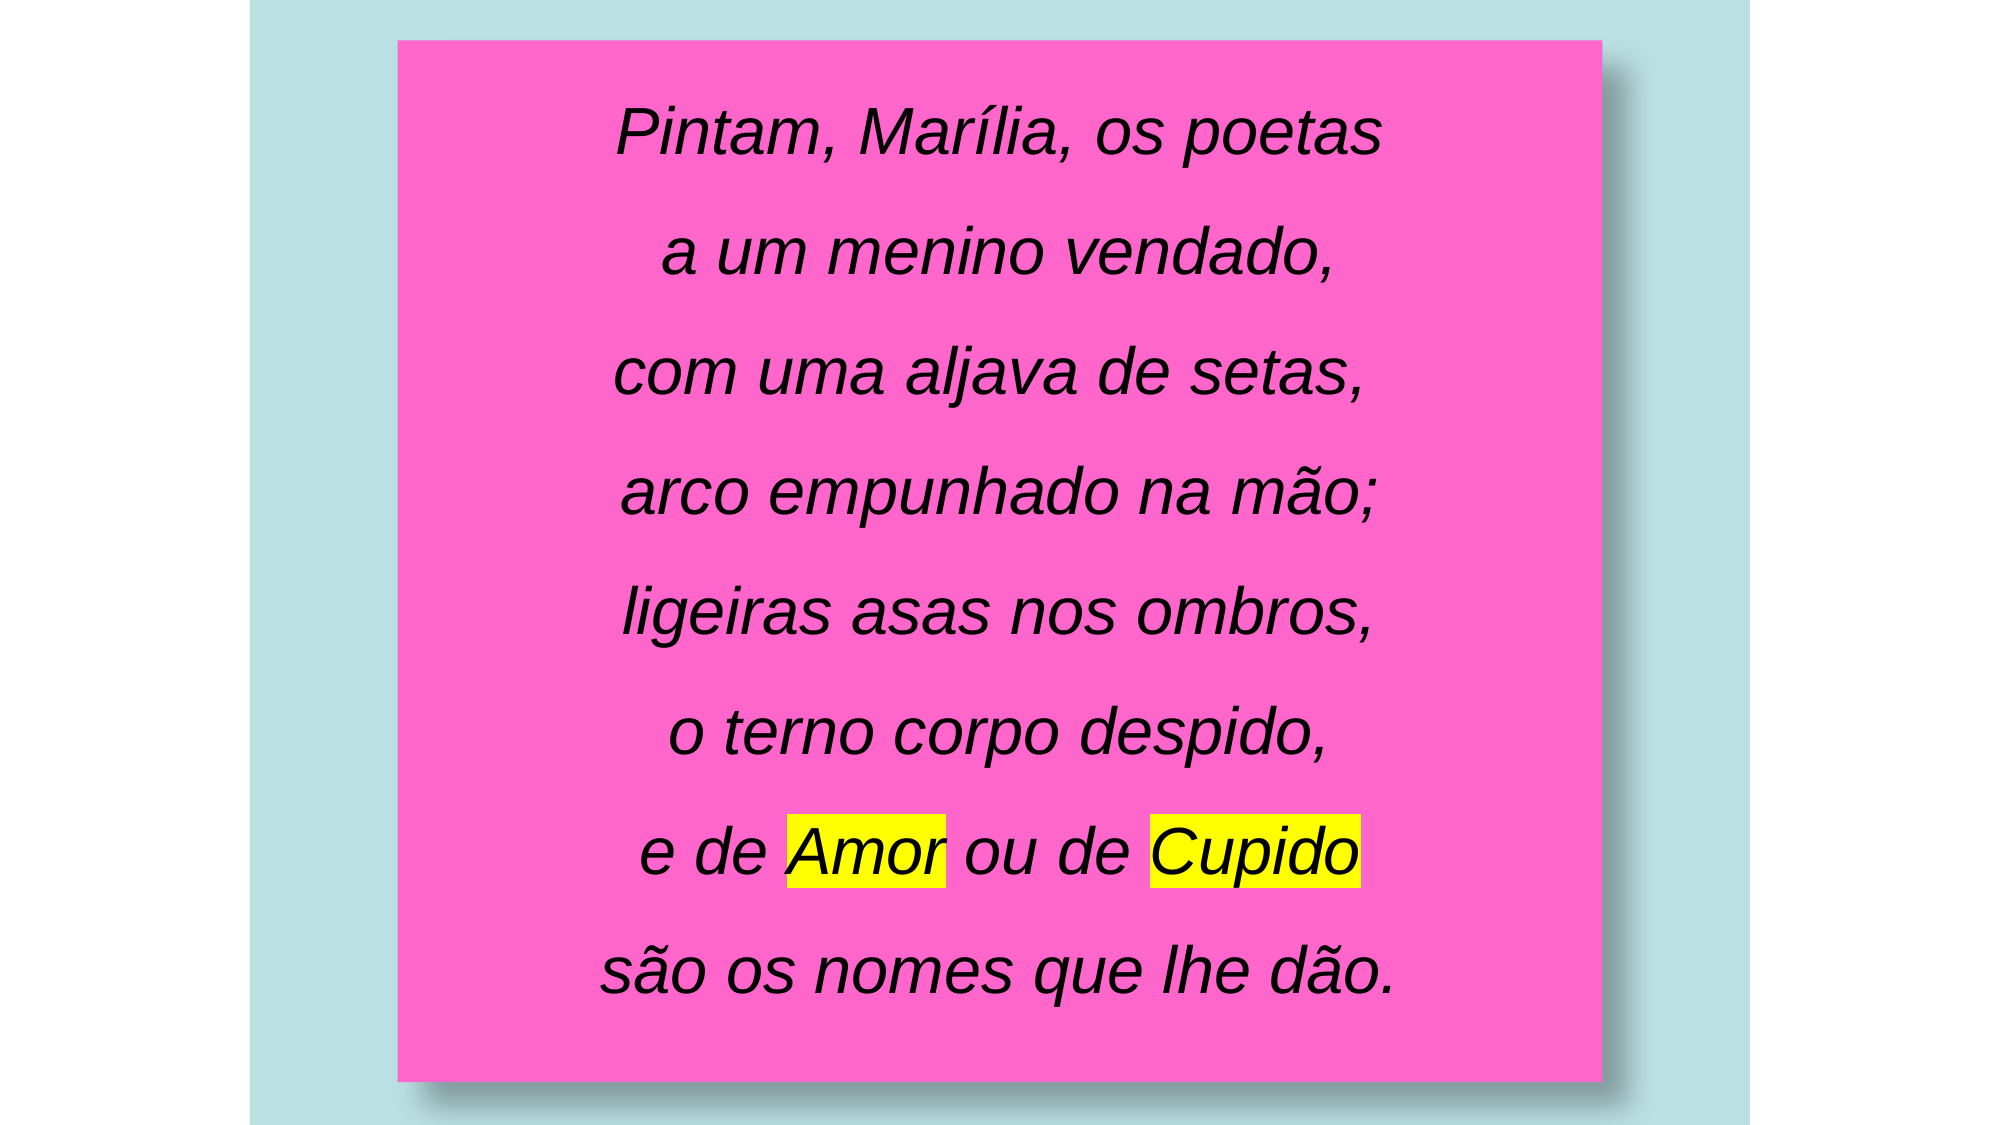

Pintam, Marília, os poetas
a um menino vendado,
com uma aljava de setas,
arco empunhado na mão;
ligeiras asas nos ombros,
o terno corpo despido,
e de Amor ou de Cupido
são os nomes que lhe dão.